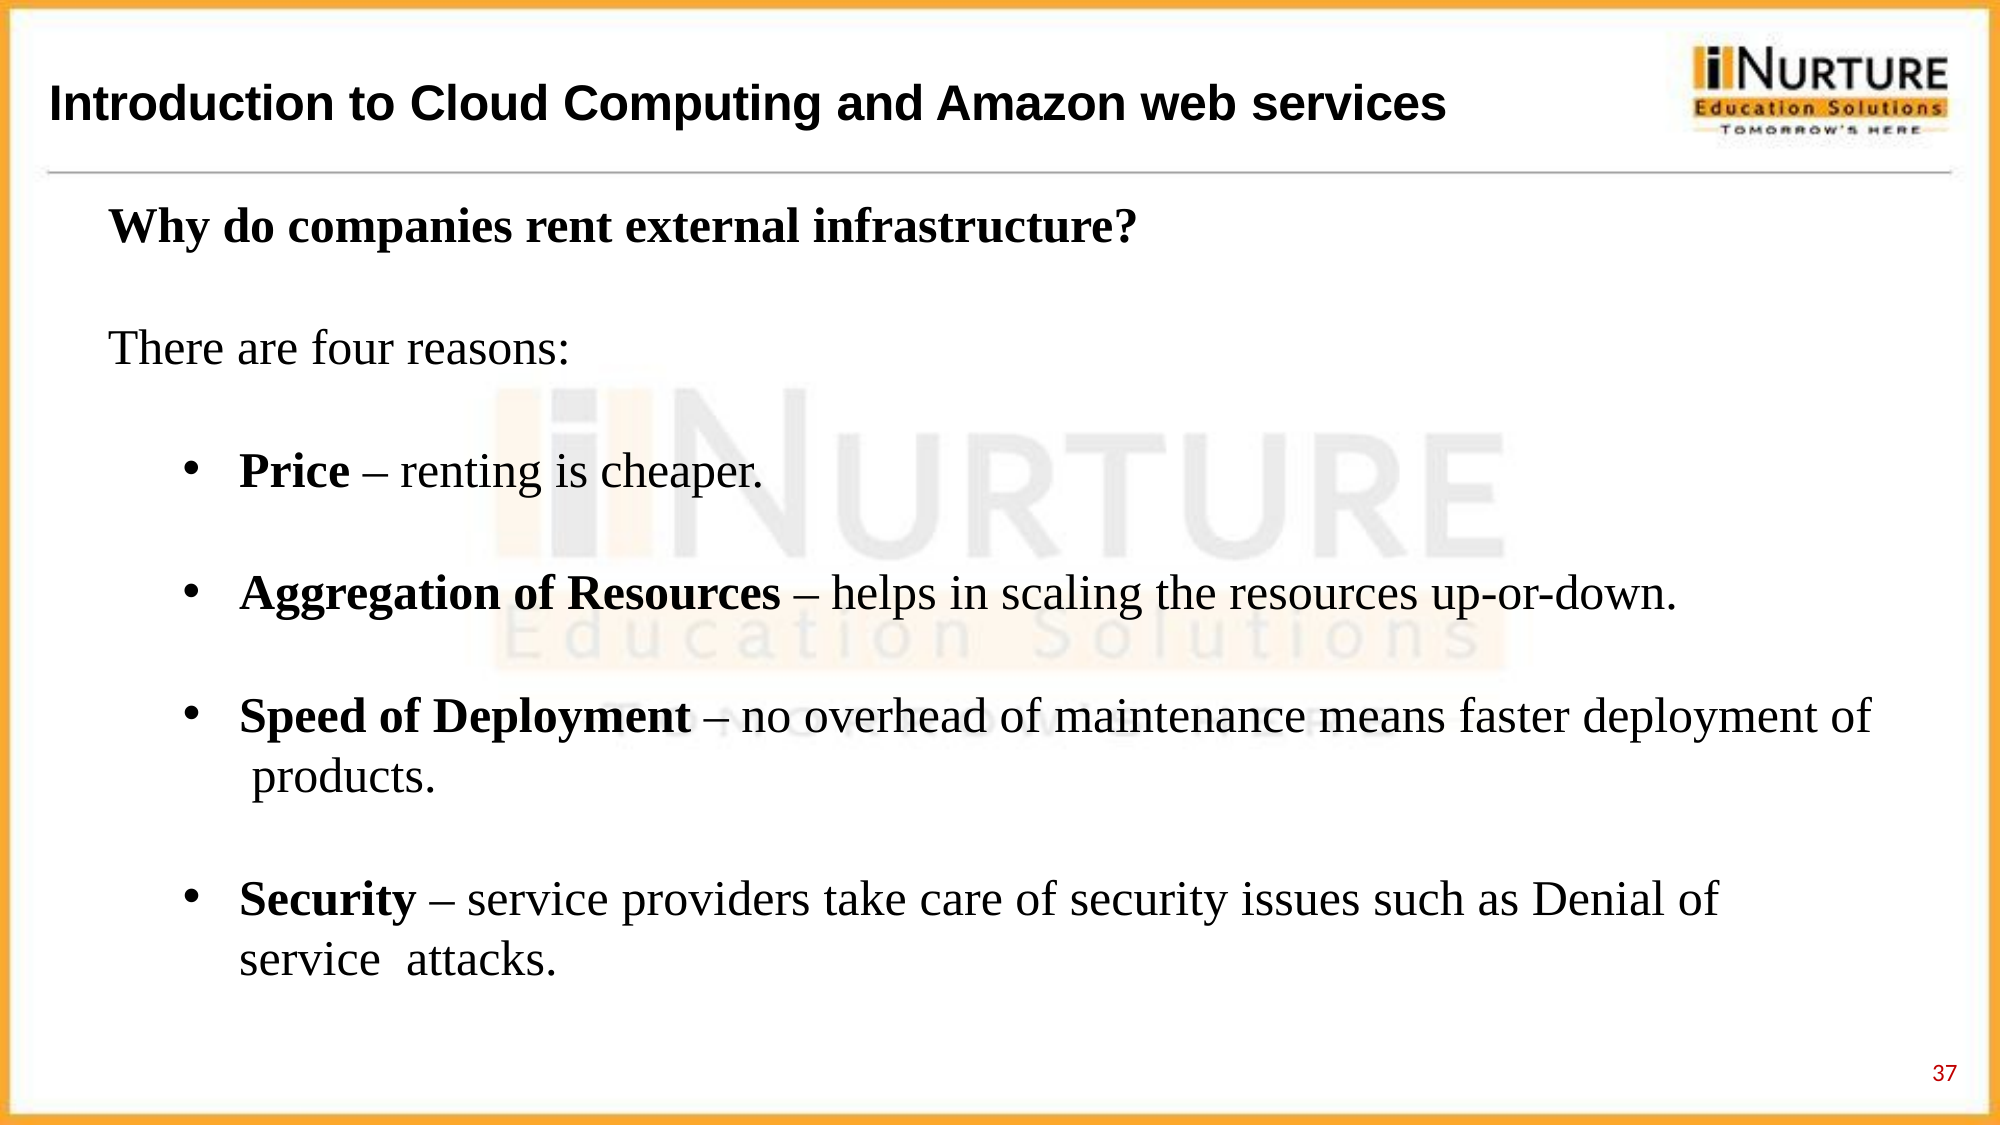

Introduction to Cloud Computing and Amazon web services

Why do companies rent external infrastructure?

There are four reasons:

Price – renting is cheaper.

Aggregation of Resources – helps in scaling the resources up-or-down.

Speed of Deployment – no overhead of maintenance means faster deployment of  products.

Security – service providers take care of security issues such as Denial of service  attacks.
37